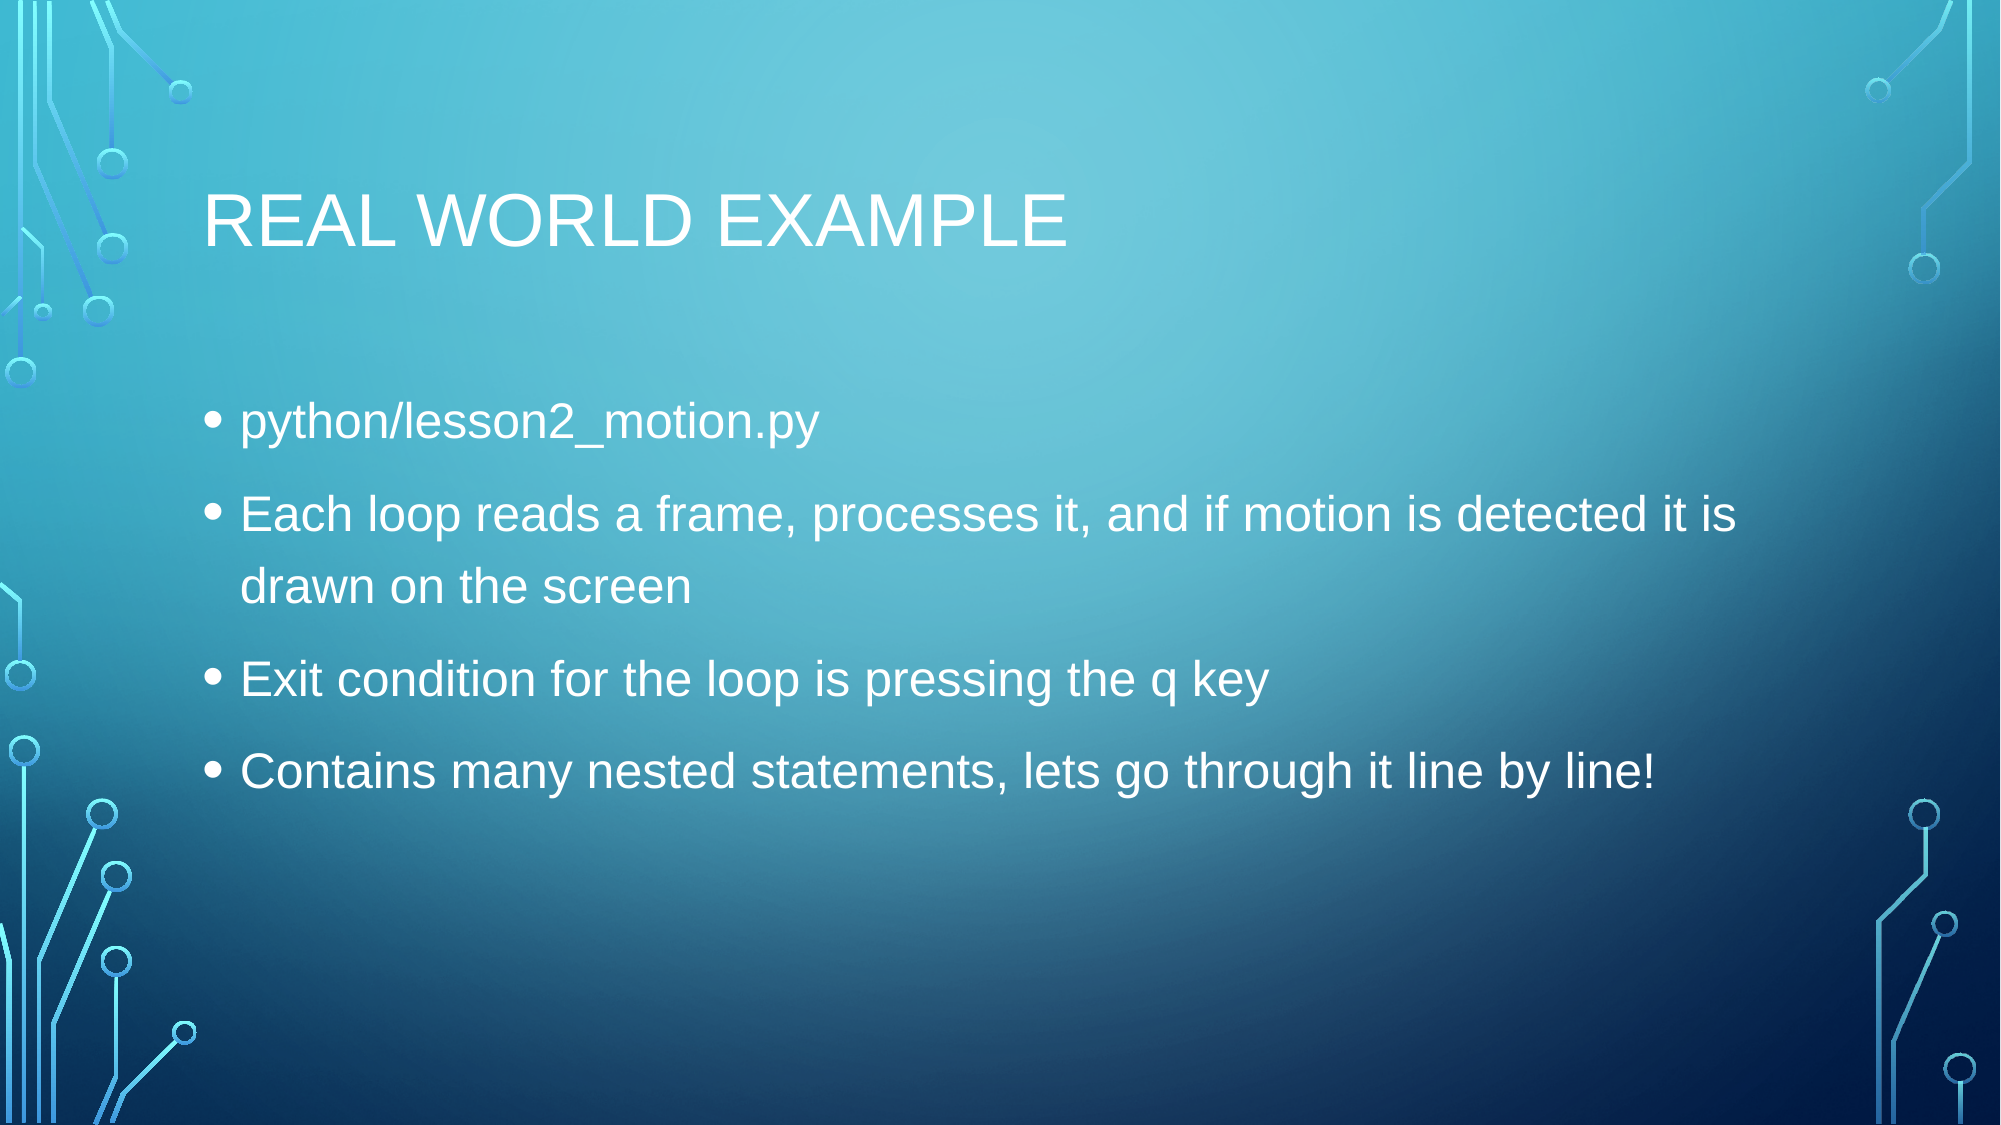

# Real World Example
python/lesson2_motion.py
Each loop reads a frame, processes it, and if motion is detected it is drawn on the screen
Exit condition for the loop is pressing the q key
Contains many nested statements, lets go through it line by line!